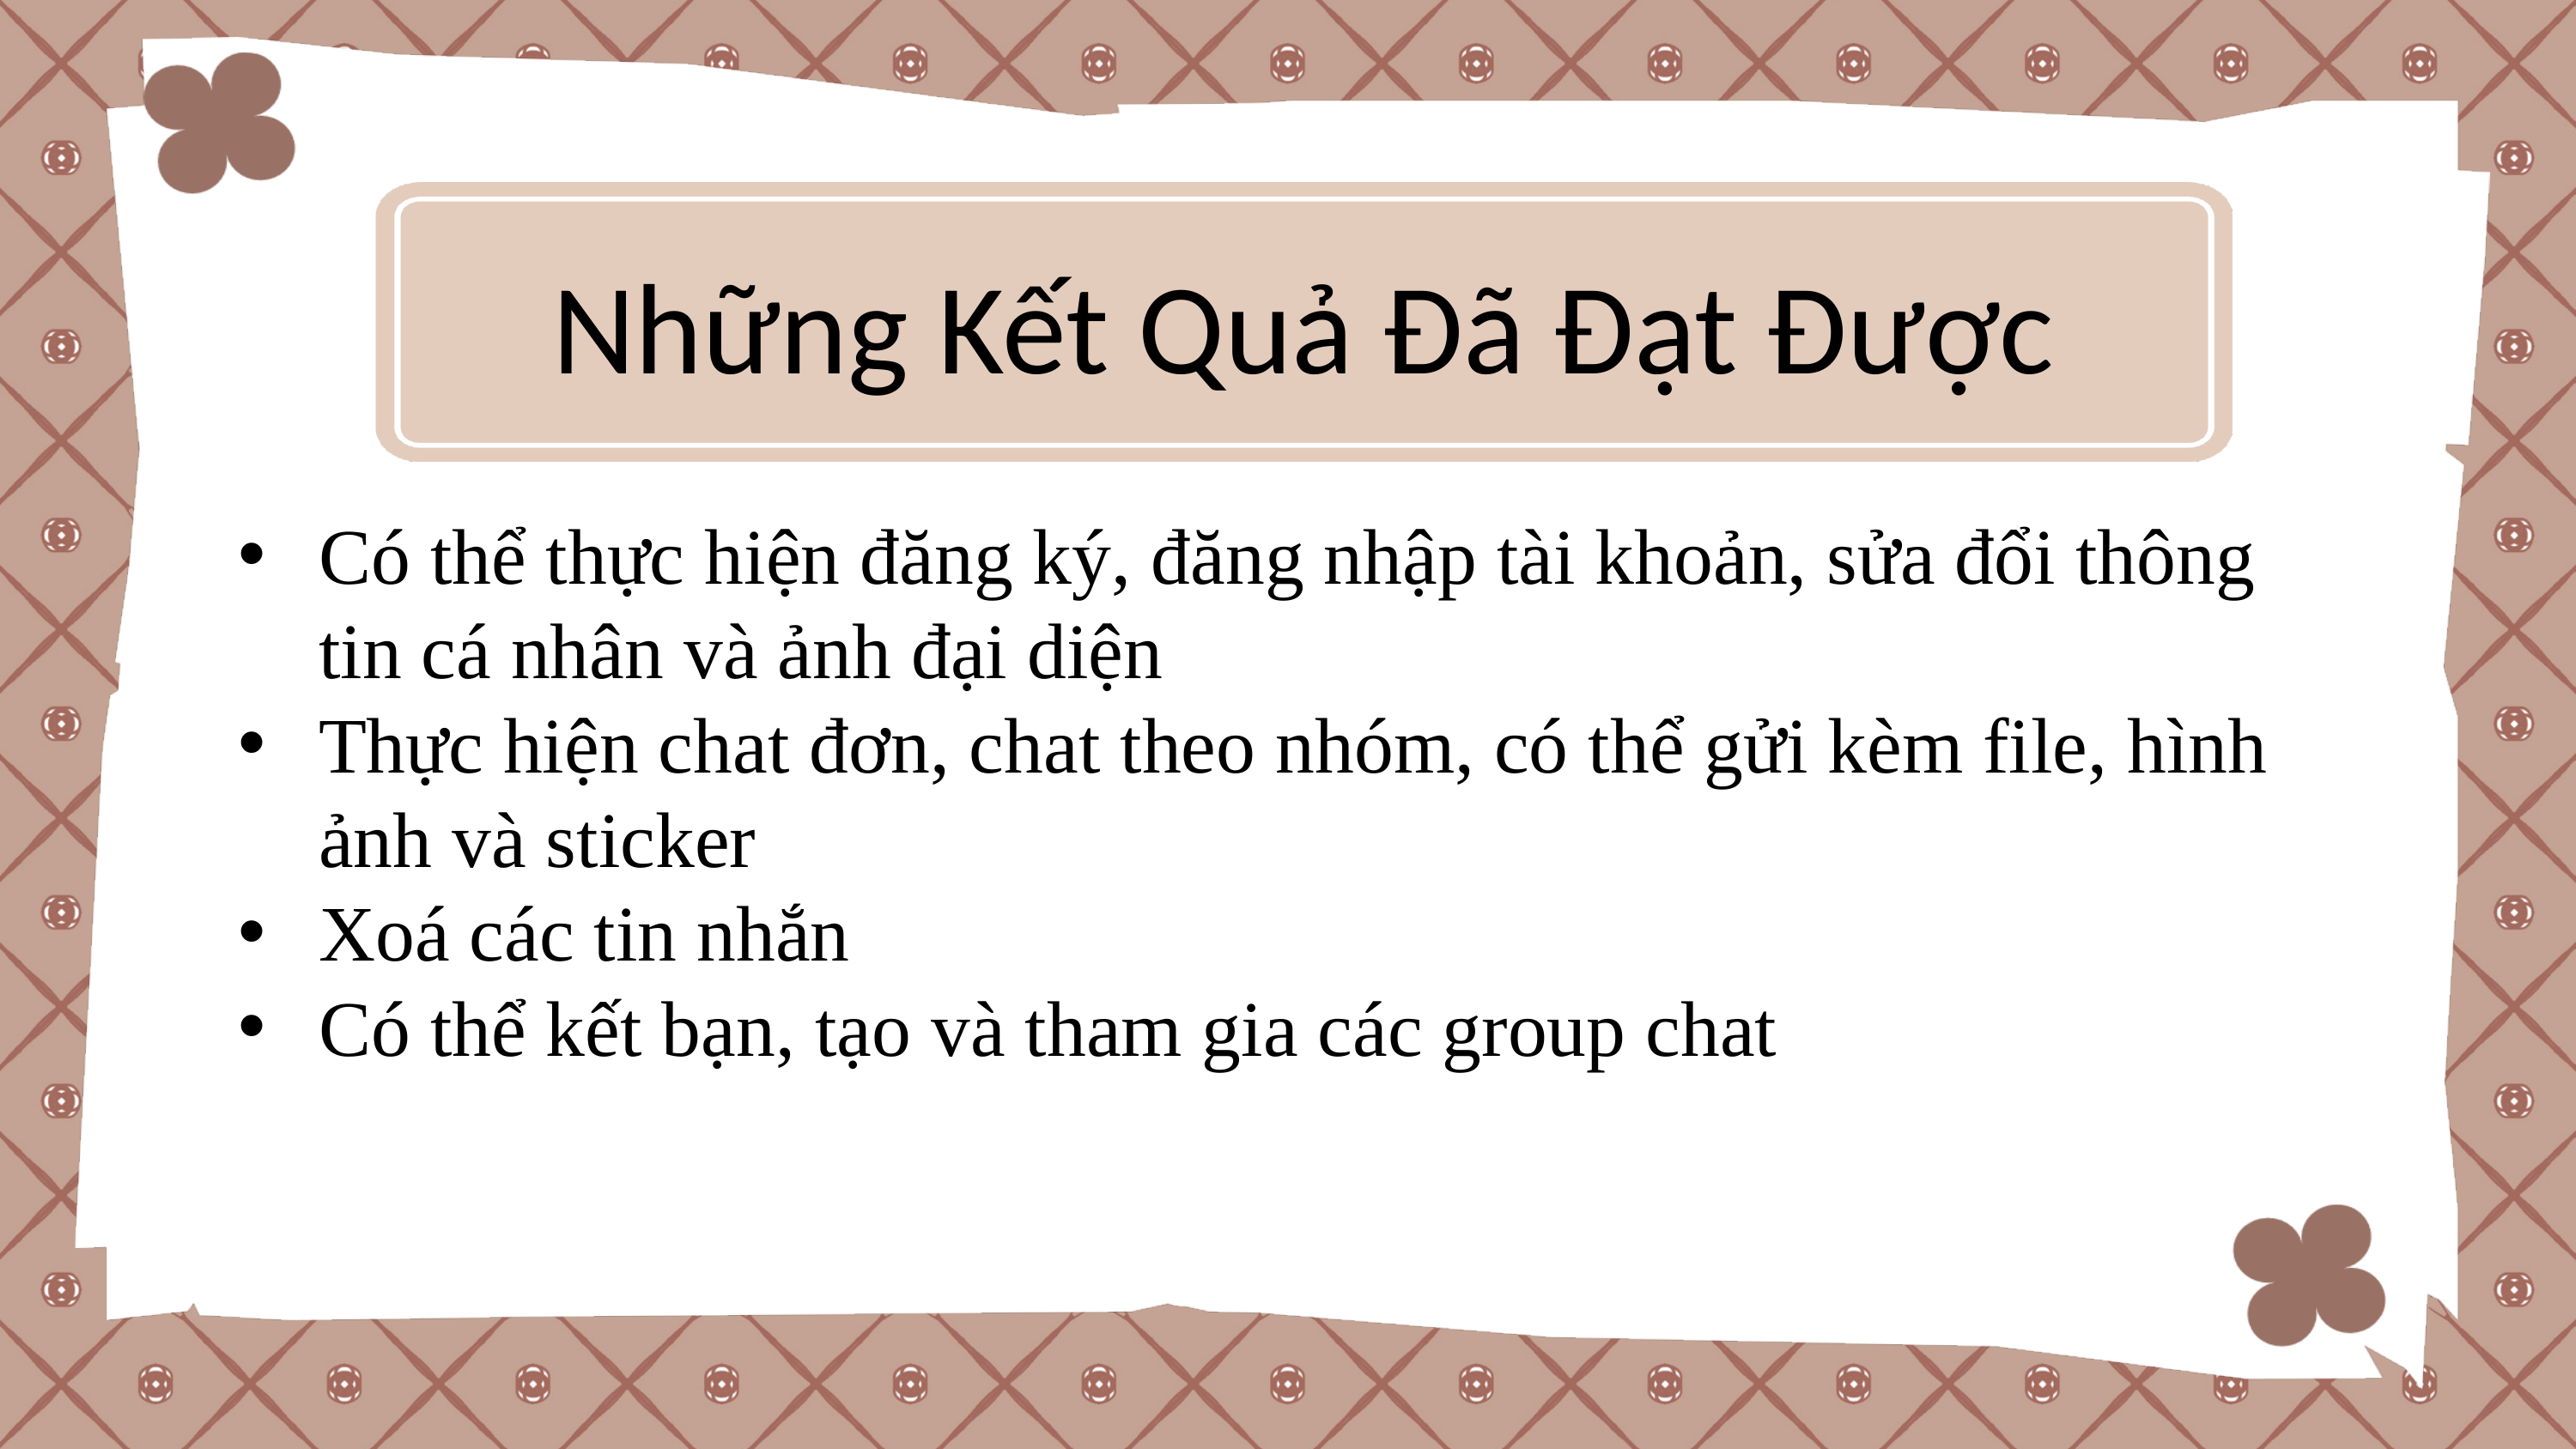

Những Kết Quả Đã Đạt Được
Có thể thực hiện đăng ký, đăng nhập tài khoản, sửa đổi thông tin cá nhân và ảnh đại diện
Thực hiện chat đơn, chat theo nhóm, có thể gửi kèm file, hình ảnh và sticker
Xoá các tin nhắn
Có thể kết bạn, tạo và tham gia các group chat